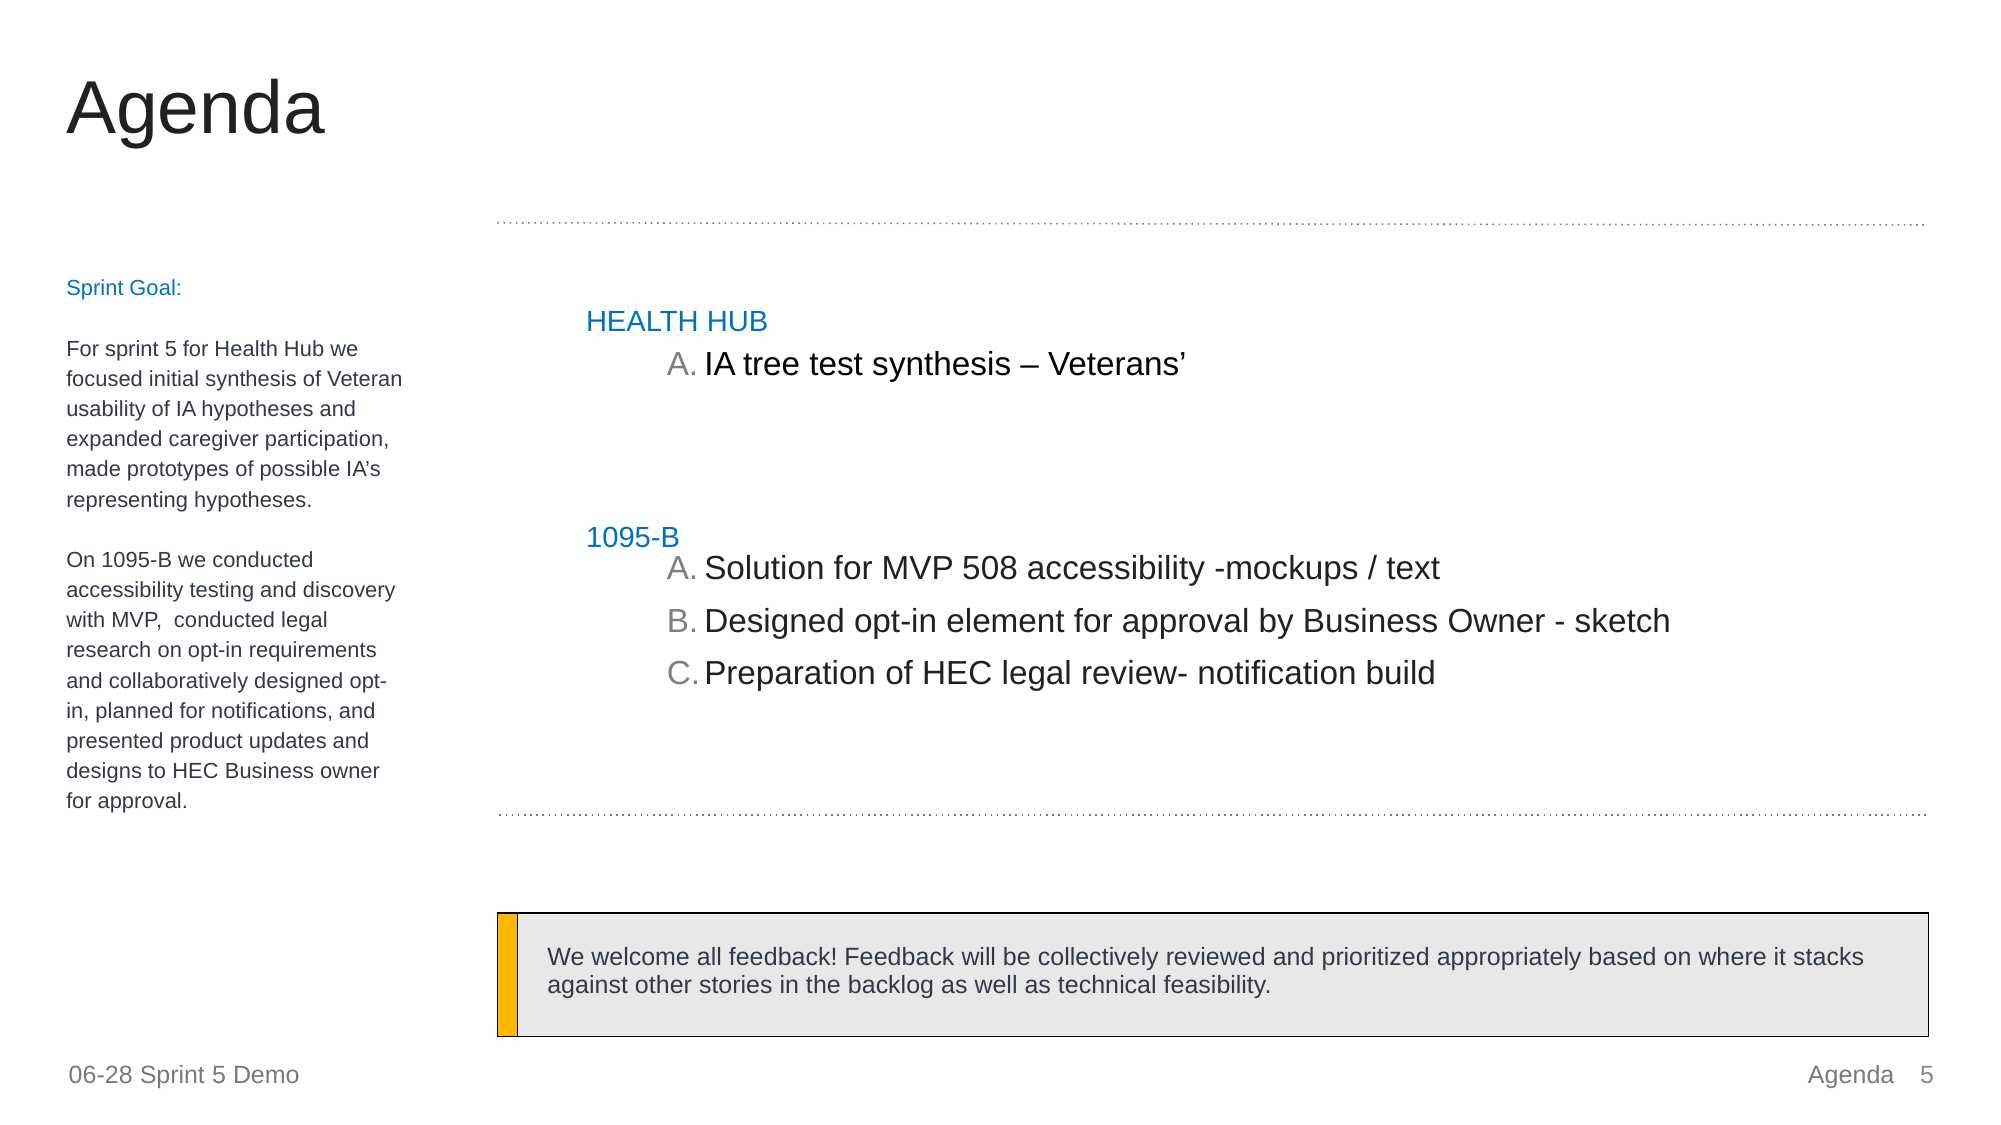

# Agenda
Sprint Goal:

For sprint 5 for Health Hub we focused initial synthesis of Veteran usability of IA hypotheses and expanded caregiver participation, made prototypes of possible IA’s representing hypotheses.

On 1095-B we conducted accessibility testing and discovery with MVP,  conducted legal research on opt-in requirements and collaboratively designed opt-in, planned for notifications, and presented product updates and designs to HEC Business owner for approval.
HEALTH HUB
IA tree test synthesis – Veterans’
1095-B
Solution for MVP 508 accessibility -mockups / text
Designed opt-in element for approval by Business Owner - sketch
Preparation of HEC legal review- notification build
|  | We welcome all feedback! Feedback will be collectively reviewed and prioritized appropriately based on where it stacks against other stories in the backlog as well as technical feasibility. |
| --- | --- |
5
06-28 Sprint 5 Demo
Agenda